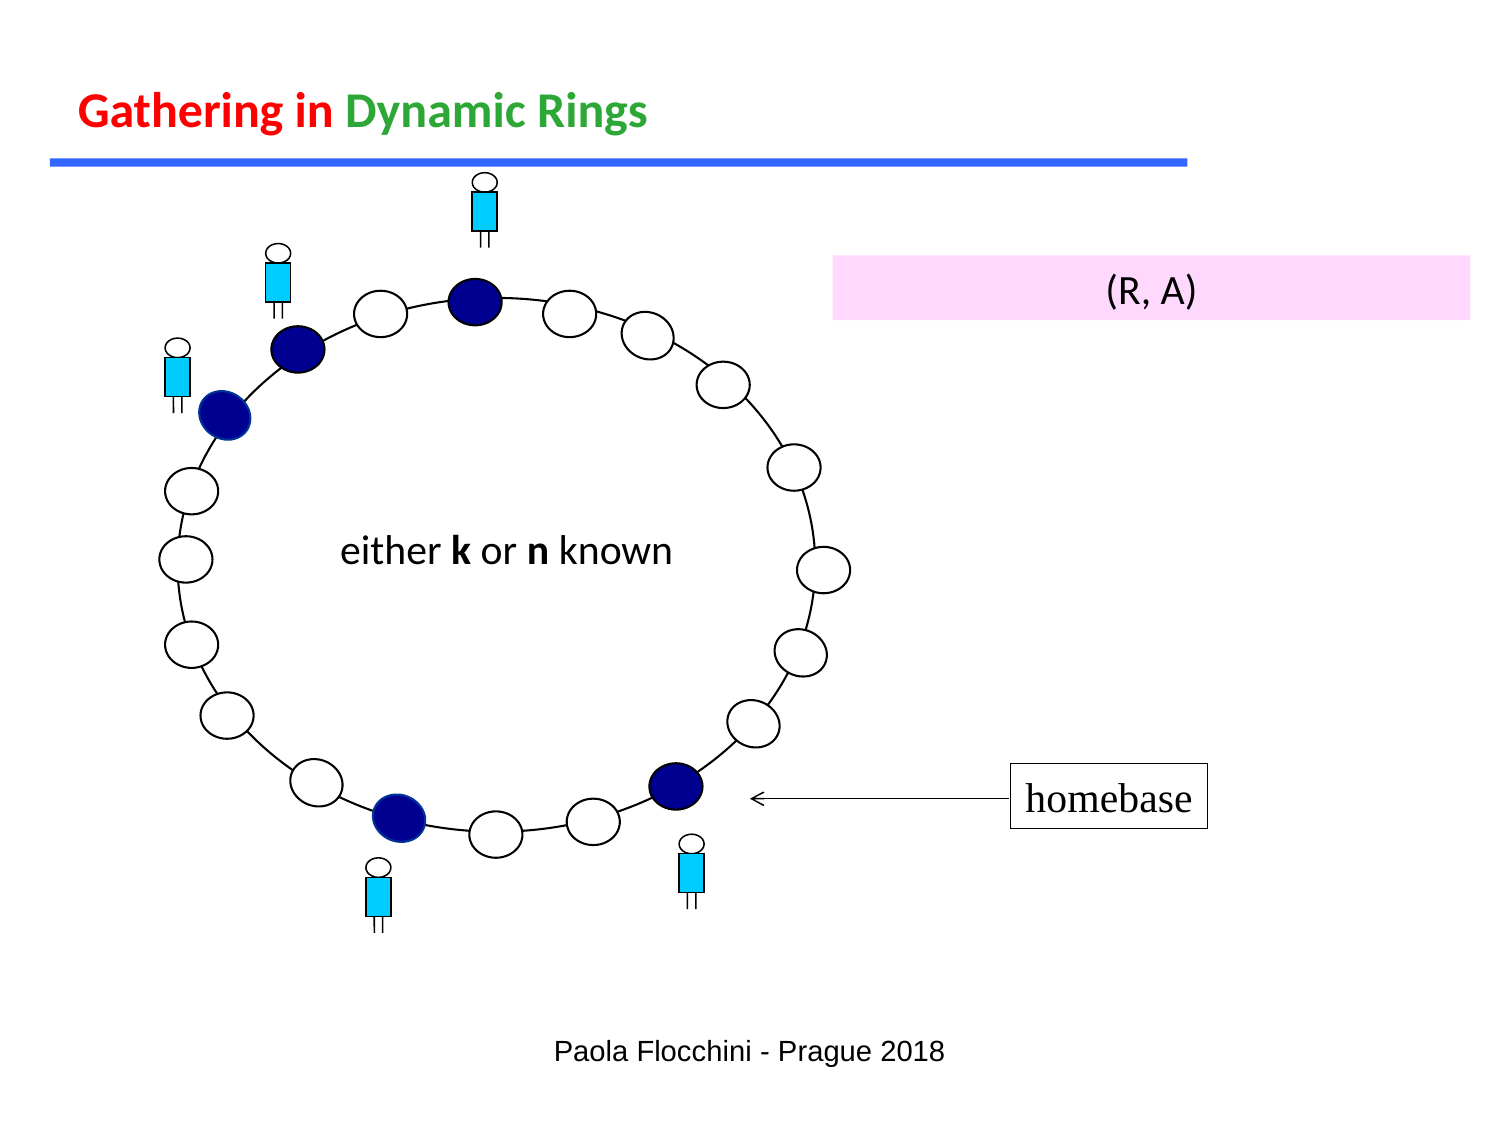

Gathering in Dynamic Rings

either k or n known

(R, A)
homebase
Paola Flocchini - Prague 2018